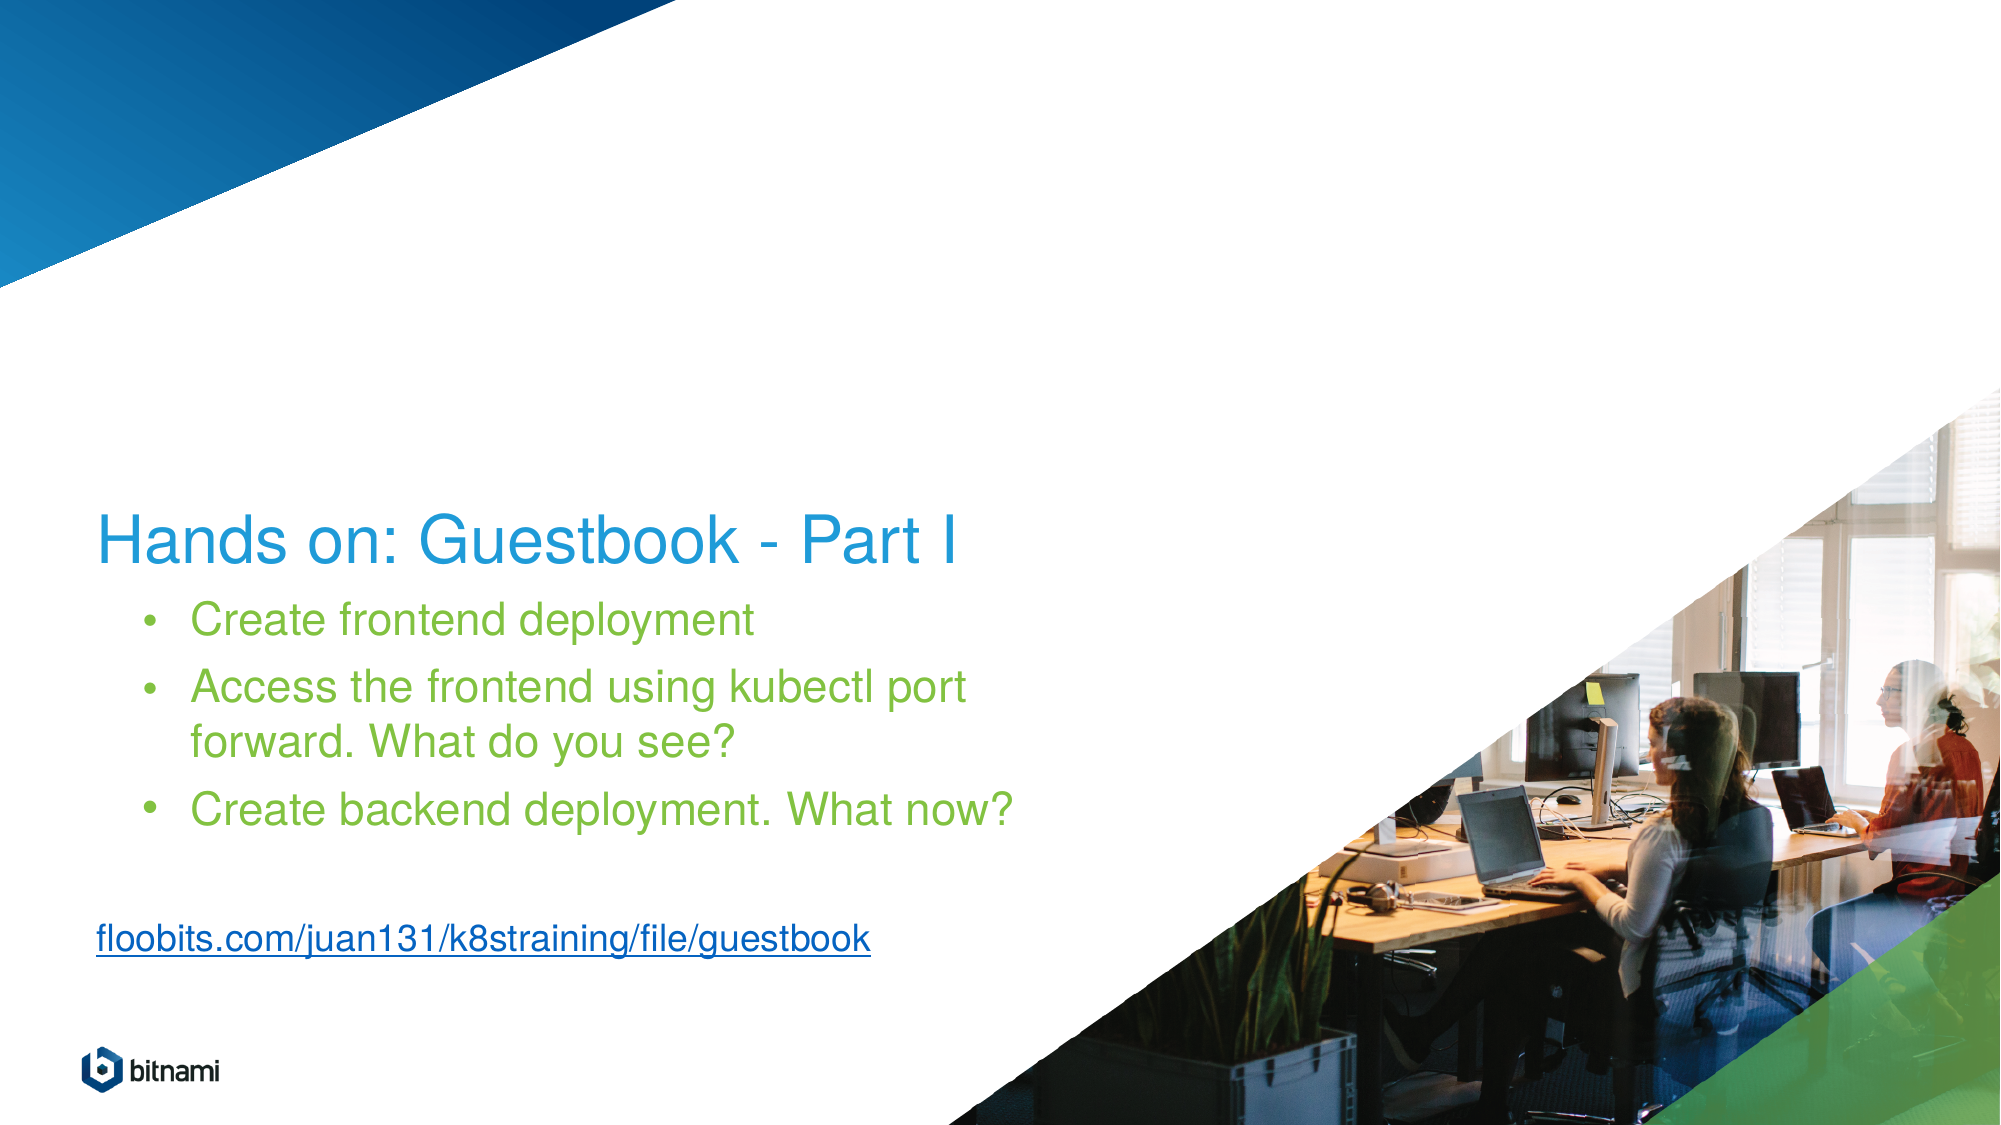

# Hands on: Guestbook - Part I
Create frontend deployment
Access the frontend using kubectl port forward. What do you see?
Create backend deployment. What now?
floobits.com/juan131/k8straining/file/guestbook